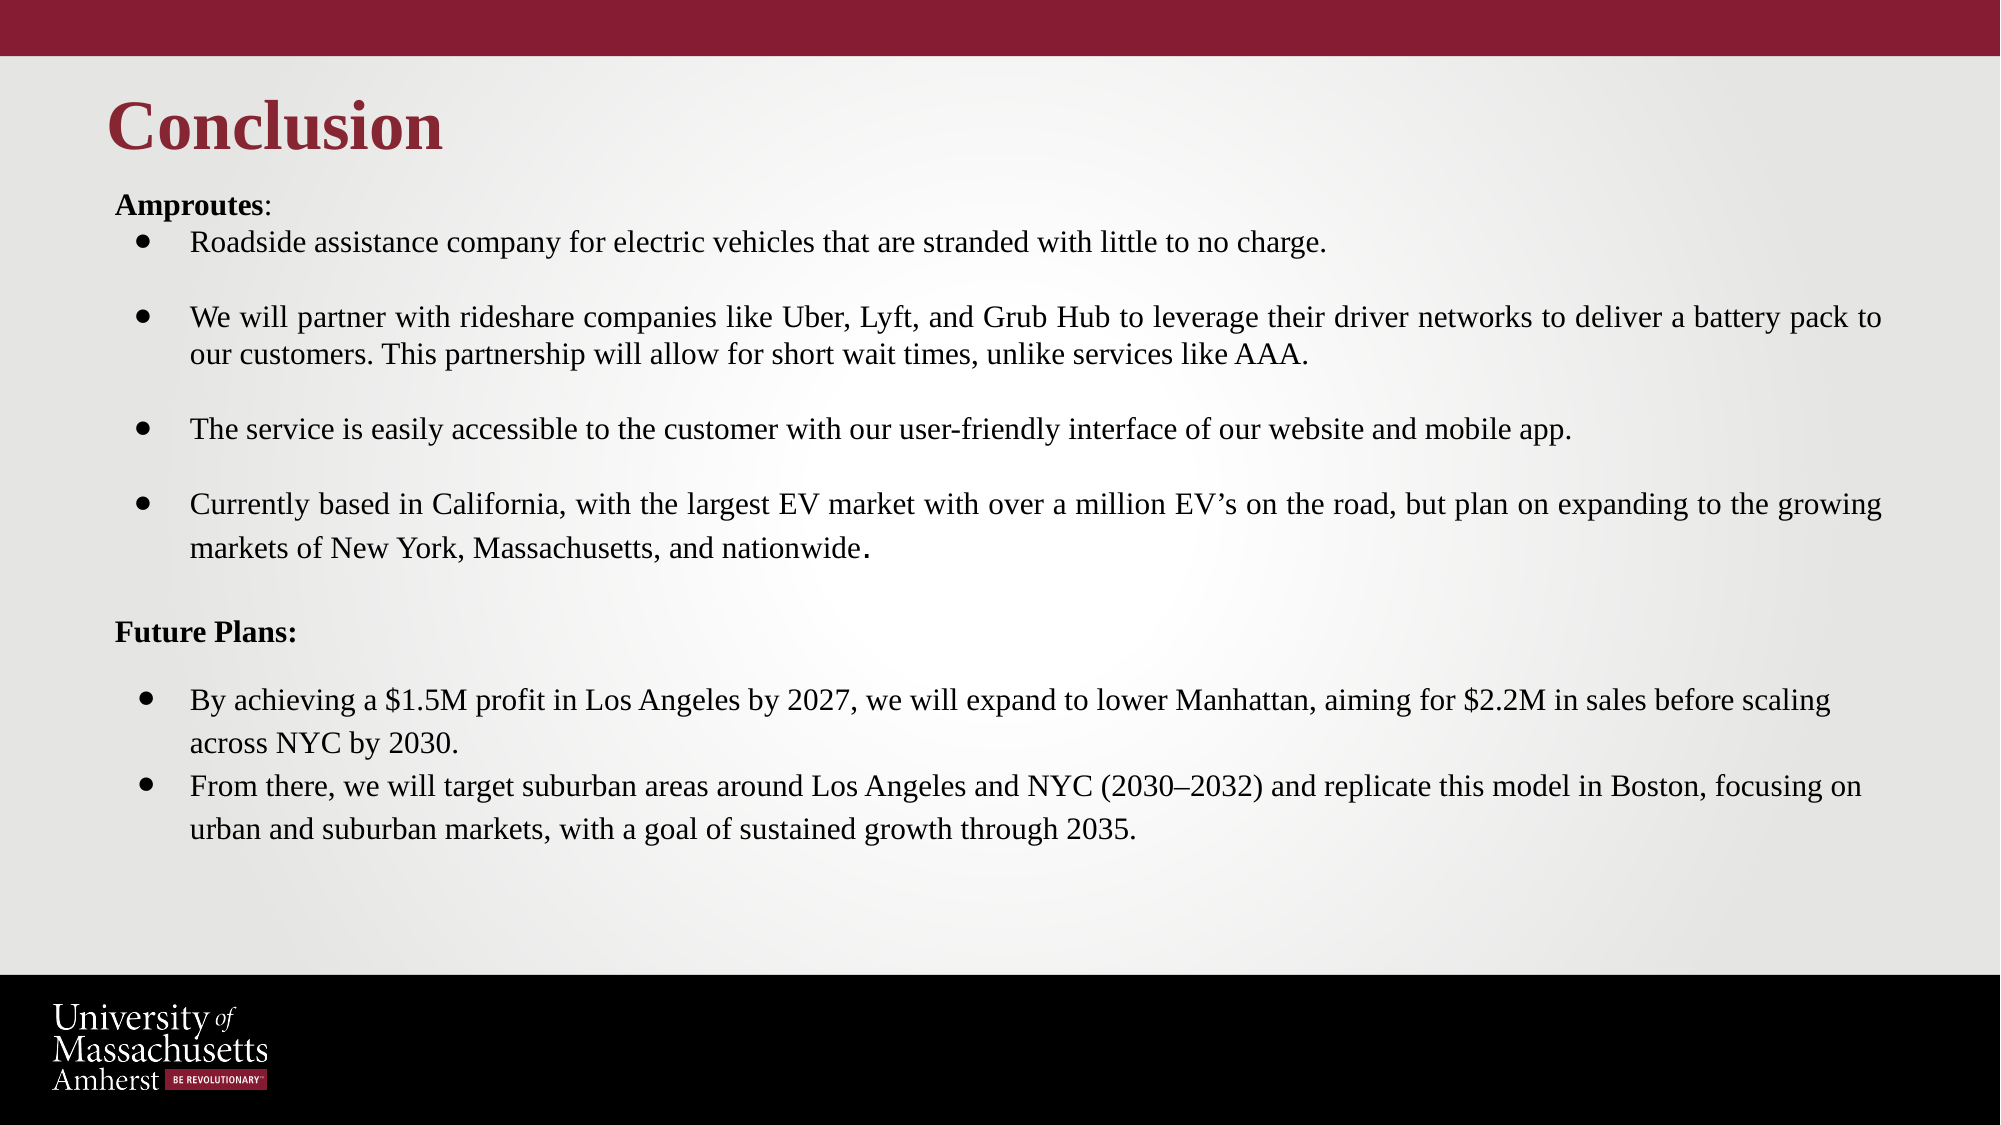

# Conclusion
Amproutes:
Roadside assistance company for electric vehicles that are stranded with little to no charge.

We will partner with rideshare companies like Uber, Lyft, and Grub Hub to leverage their driver networks to deliver a battery pack to our customers. This partnership will allow for short wait times, unlike services like AAA.

The service is easily accessible to the customer with our user-friendly interface of our website and mobile app.

Currently based in California, with the largest EV market with over a million EV’s on the road, but plan on expanding to the growing markets of New York, Massachusetts, and nationwide.

Future Plans:
By achieving a $1.5M profit in Los Angeles by 2027, we will expand to lower Manhattan, aiming for $2.2M in sales before scaling across NYC by 2030.
From there, we will target suburban areas around Los Angeles and NYC (2030–2032) and replicate this model in Boston, focusing on urban and suburban markets, with a goal of sustained growth through 2035.